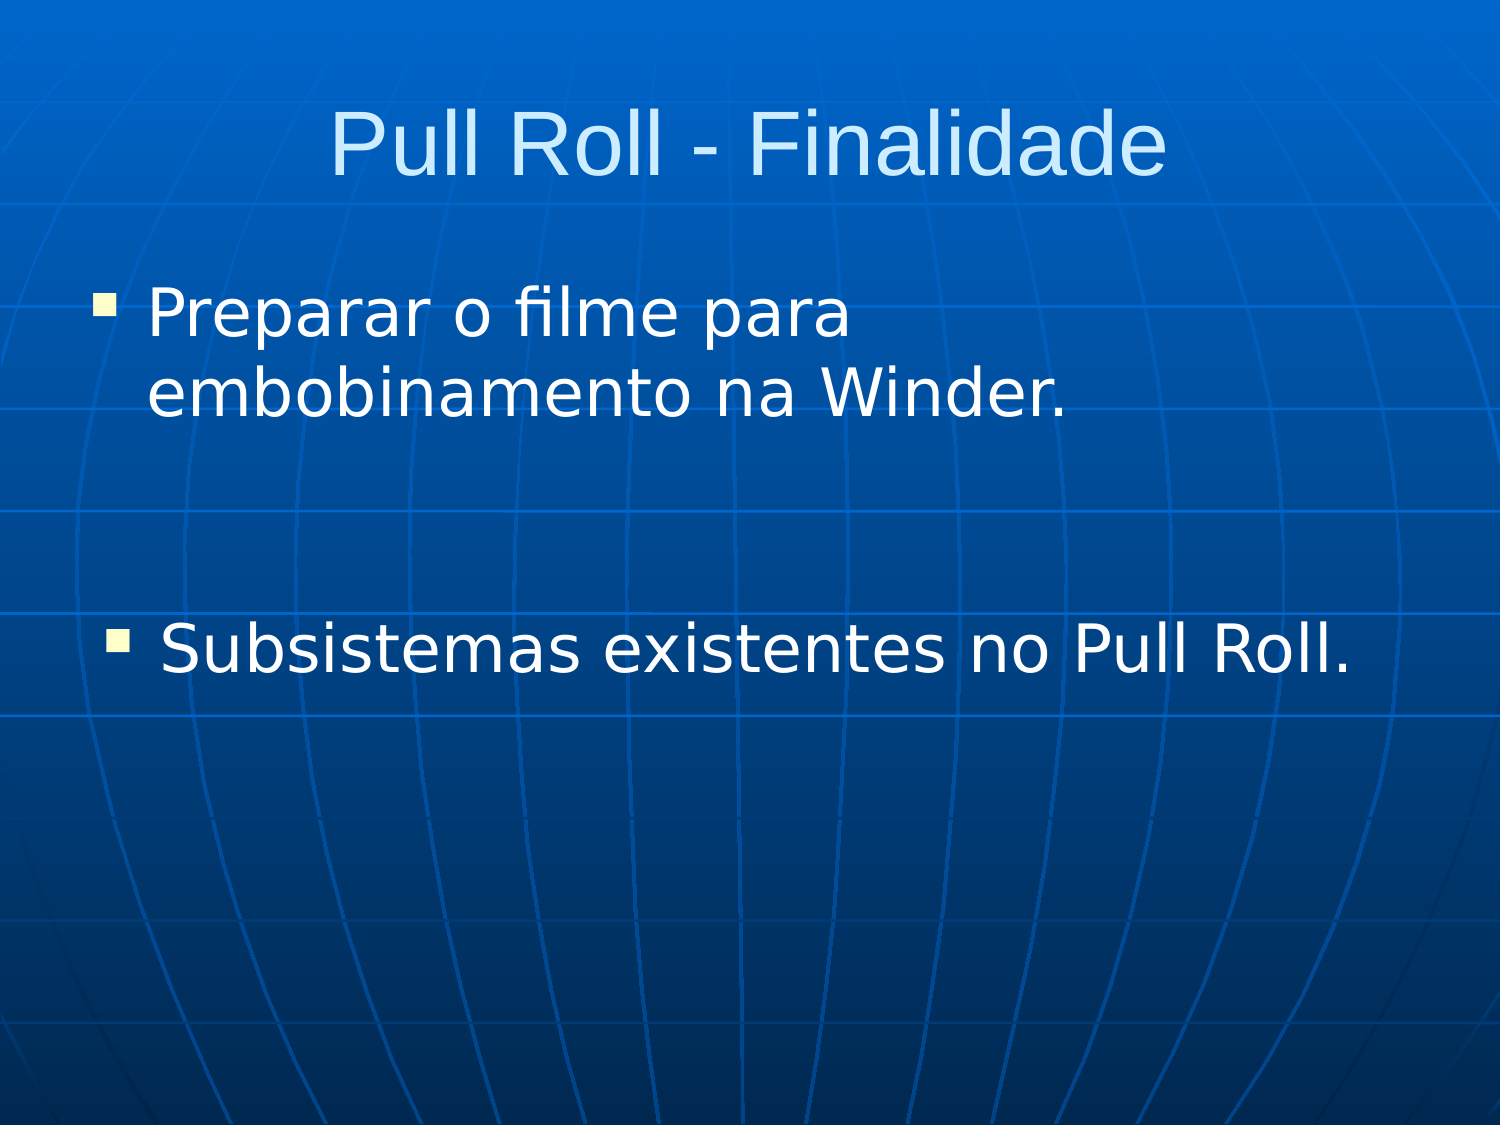

# Pull Roll - Finalidade
Preparar o filme para embobinamento na Winder.
Subsistemas existentes no Pull Roll.